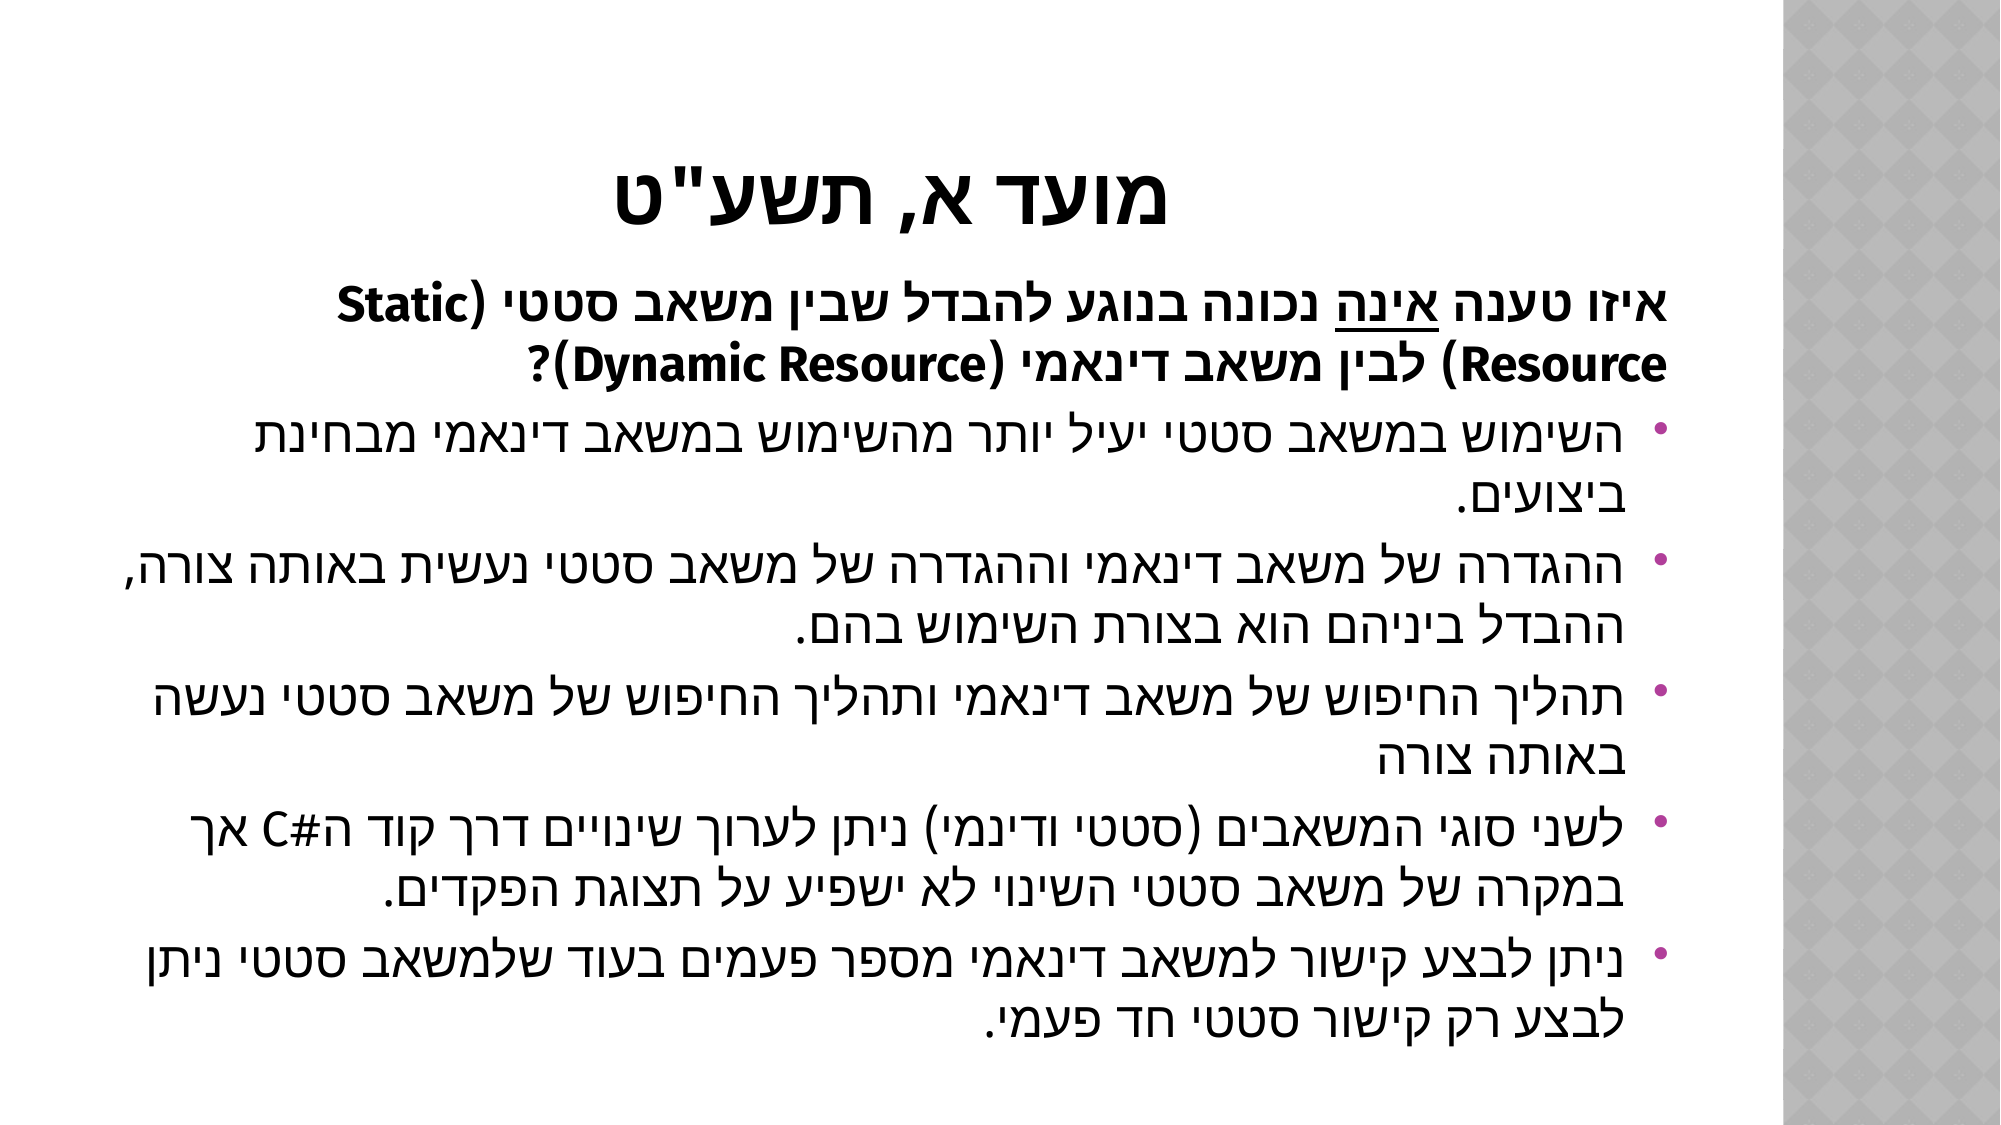

# מועד א, תשע"ט
איזו טענה אינה נכונה בנוגע להבדל שבין משאב סטטי (Static Resource) לבין משאב דינאמי (Dynamic Resource)?
השימוש במשאב סטטי יעיל יותר מהשימוש במשאב דינאמי מבחינת ביצועים.
ההגדרה של משאב דינאמי וההגדרה של משאב סטטי נעשית באותה צורה, ההבדל ביניהם הוא בצורת השימוש בהם.
תהליך החיפוש של משאב דינאמי ותהליך החיפוש של משאב סטטי נעשה באותה צורה
לשני סוגי המשאבים (סטטי ודינמי) ניתן לערוך שינויים דרך קוד ה#C אך במקרה של משאב סטטי השינוי לא ישפיע על תצוגת הפקדים.
ניתן לבצע קישור למשאב דינאמי מספר פעמים בעוד שלמשאב סטטי ניתן לבצע רק קישור סטטי חד פעמי.